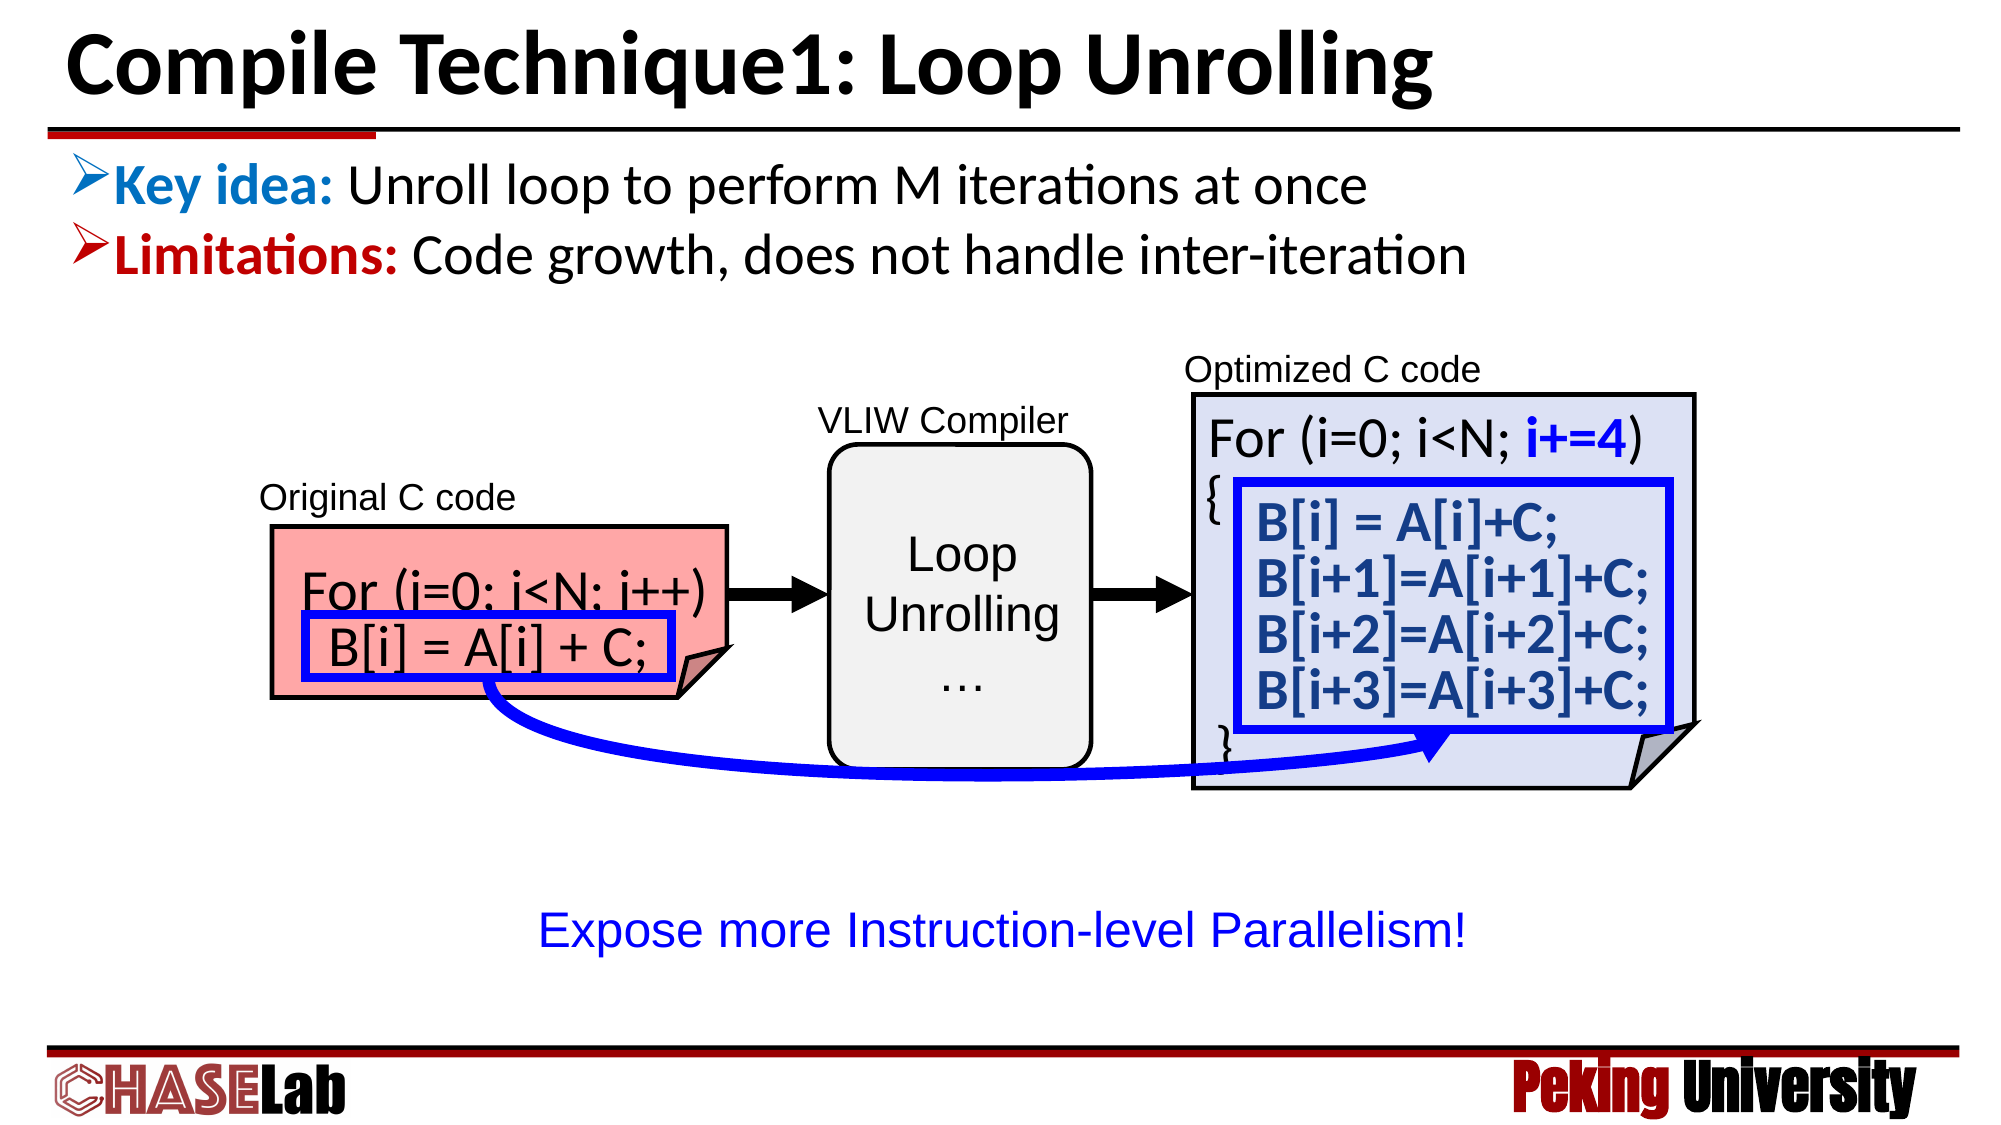

# Compile Technique1: Loop Unrolling
Key idea: Unroll loop to perform M iterations at once
Limitations: Code growth, does not handle inter-iteration
Optimized C code
VLIW Compiler

For (i=0; i<N; i+=4)
Original C code
{

B[i] = A[i]+C;
B[i+1]=A[i+1]+C;
B[i+2]=A[i+2]+C;
B[i+3]=A[i+3]+C;

Loop Unrolling…

For (i=0; i<N; i++)
  B[i] = A[i] + C;

}
Expose more Instruction-level Parallelism!